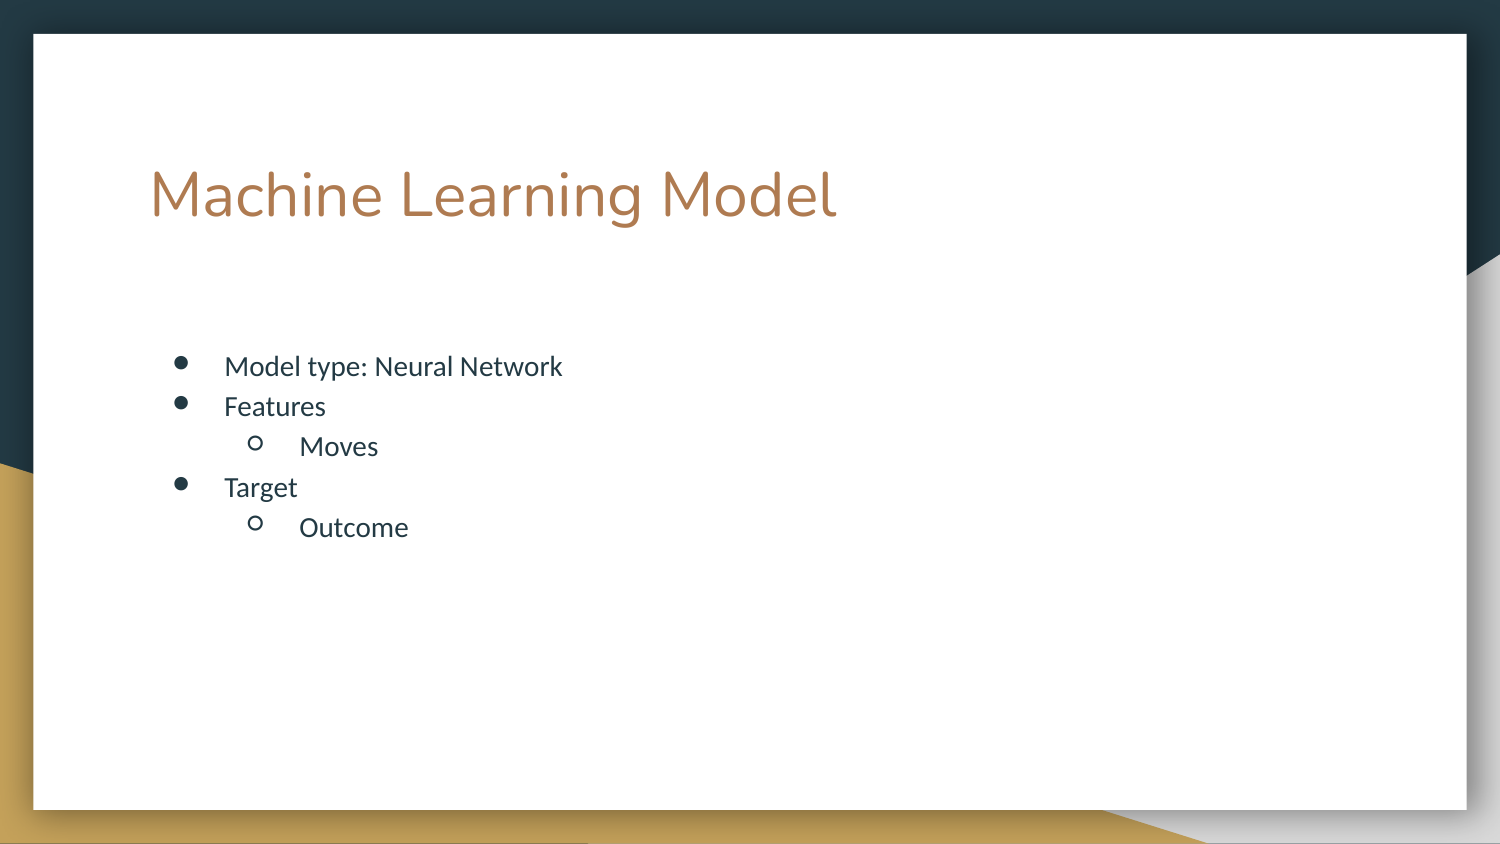

# Machine Learning Model
Model type: Neural Network
Features
Moves
Target
Outcome